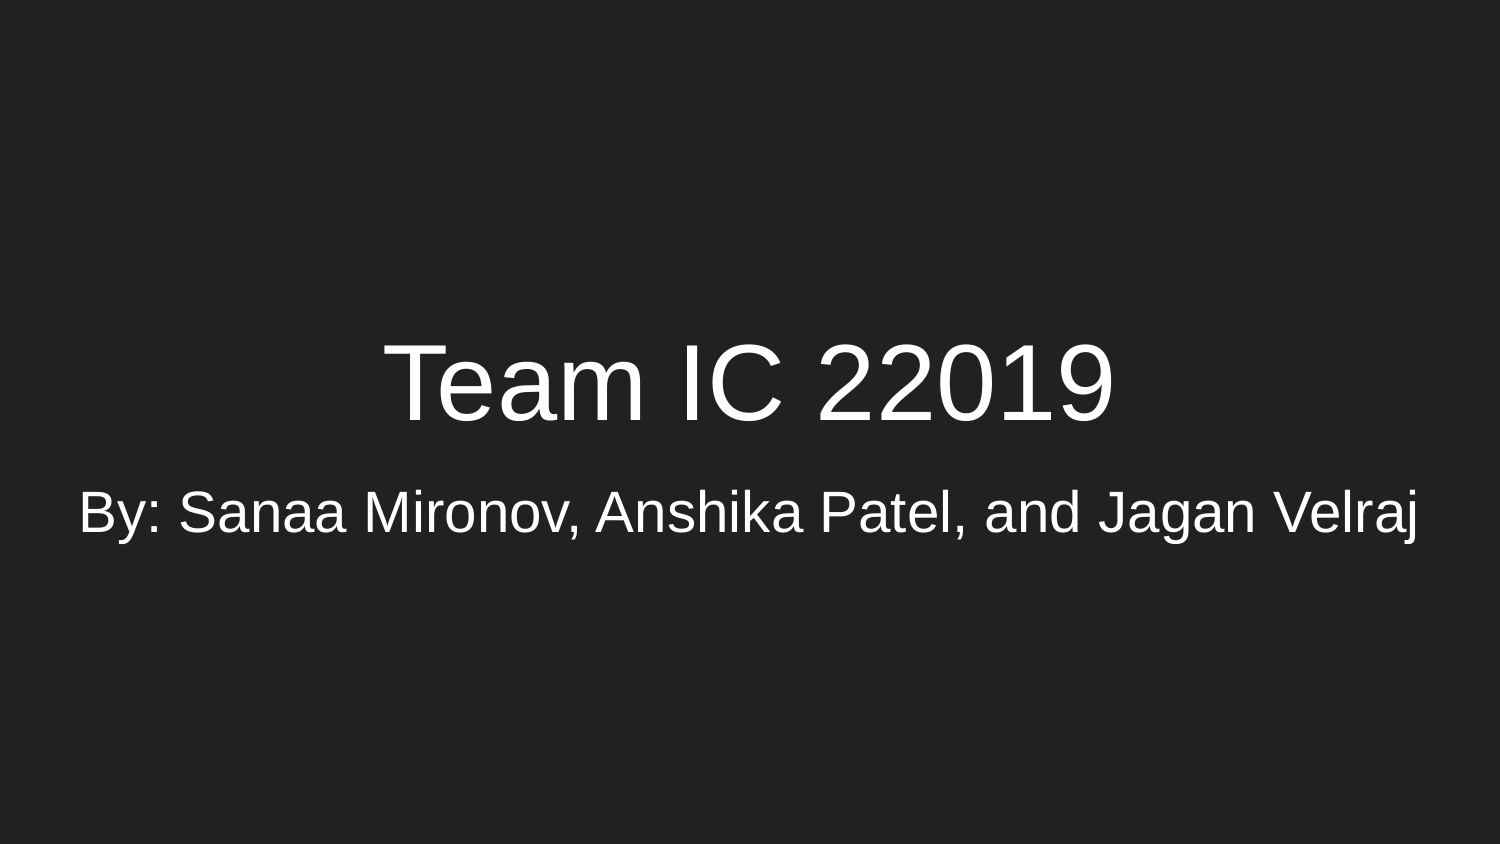

# Team IC 22019
By: Sanaa Mironov, Anshika Patel, and Jagan Velraj